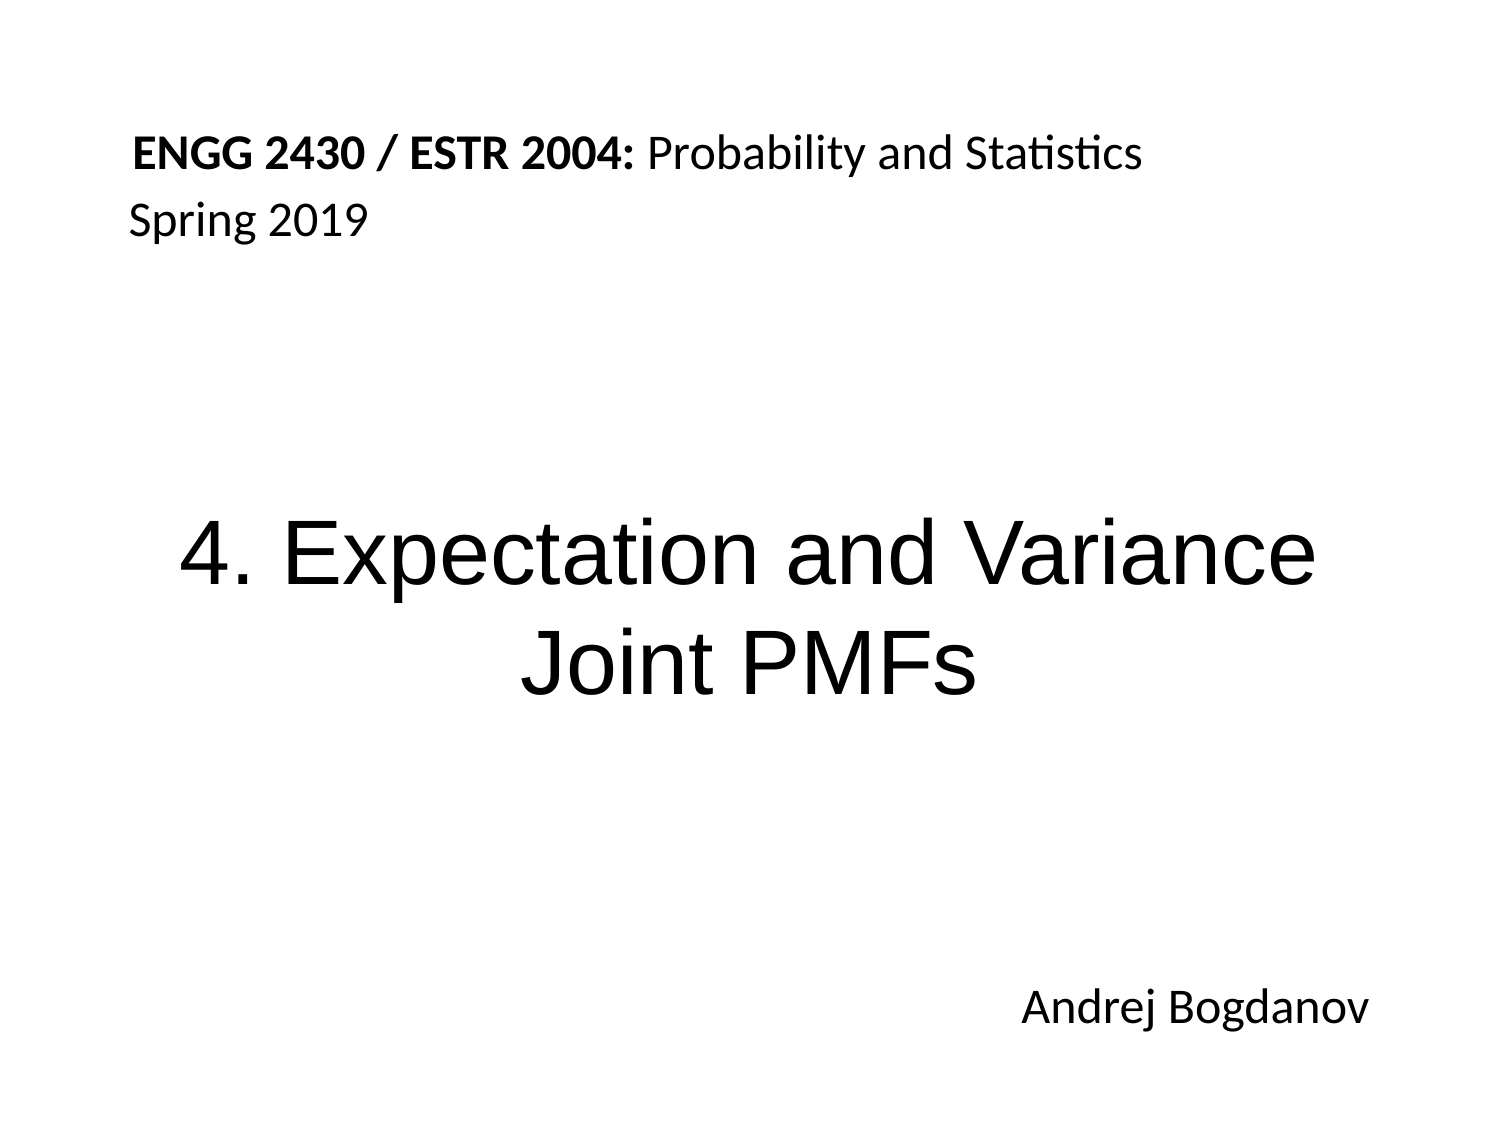

# 4. Expectation and Variance Joint PMFs